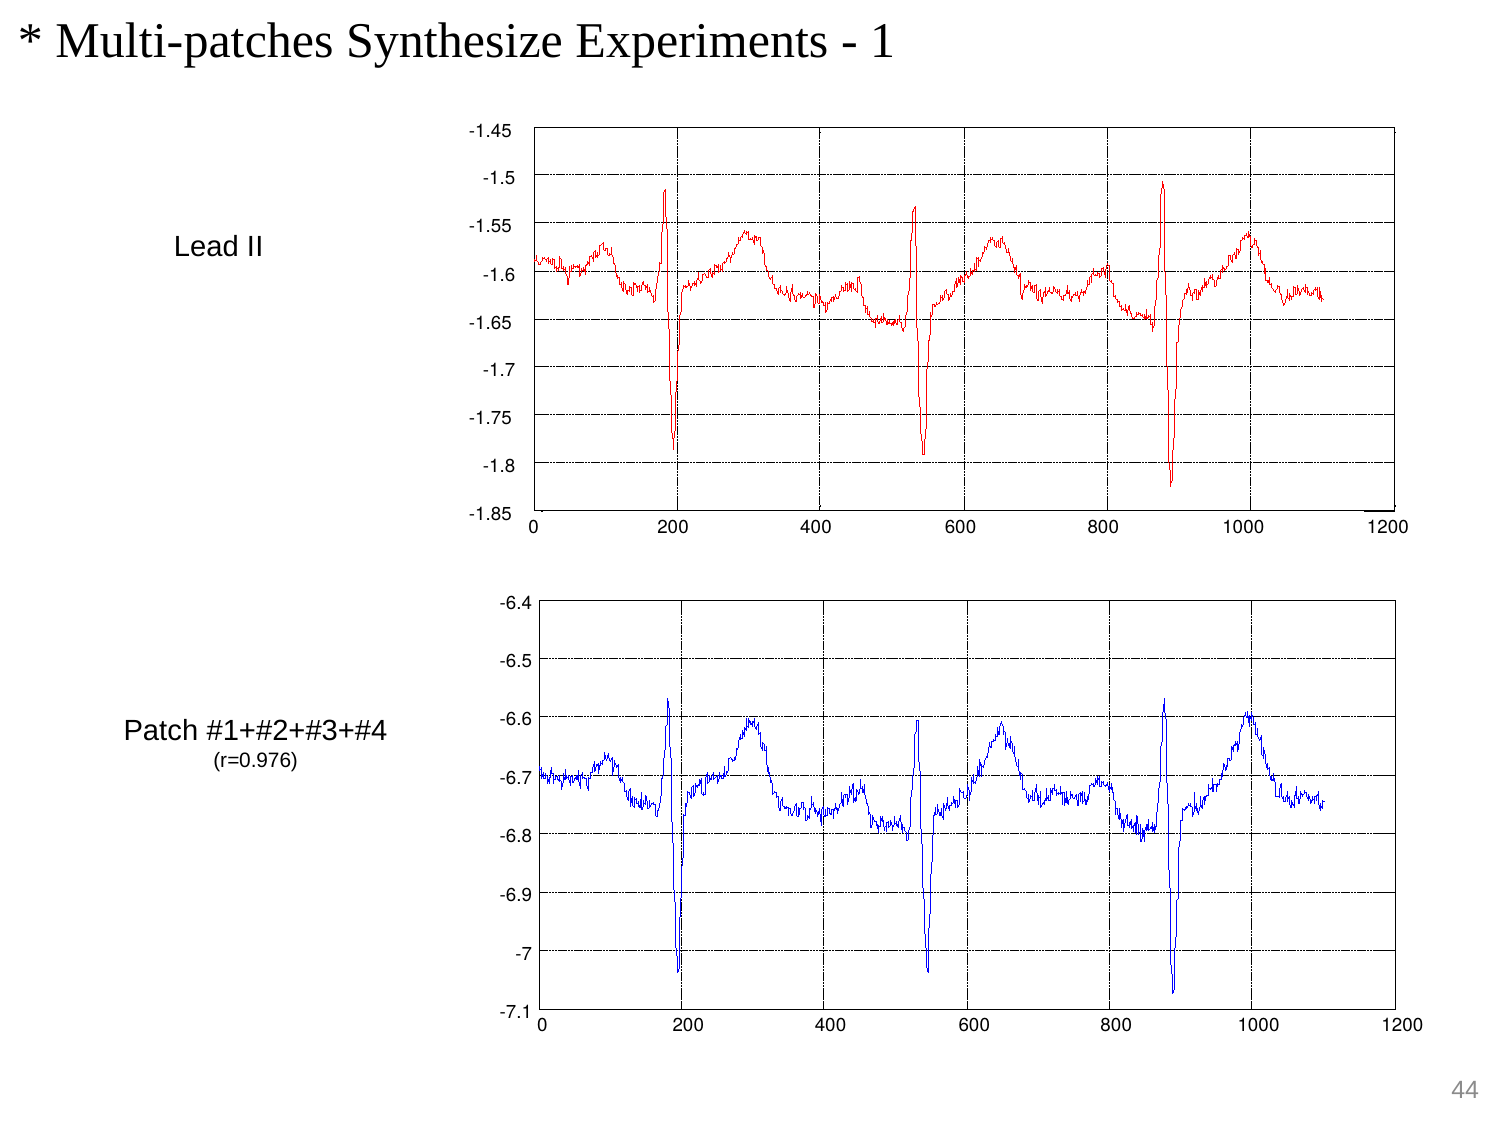

* Multi-patches Synthesize Experiments - 1

-1.45

-1.5

-1.55

-1.6

-1.65

-1.7

-1.75

-1.8

-1.85

0
200
400
600
800
1000
1200
Lead II

-6.4

-6.5

-6.6

-6.7

-6.8

-6.9

-7

-7.1

0
200
400
600
800
1000
1200
Patch #1+#2+#3+#4
(r=0.976)
44